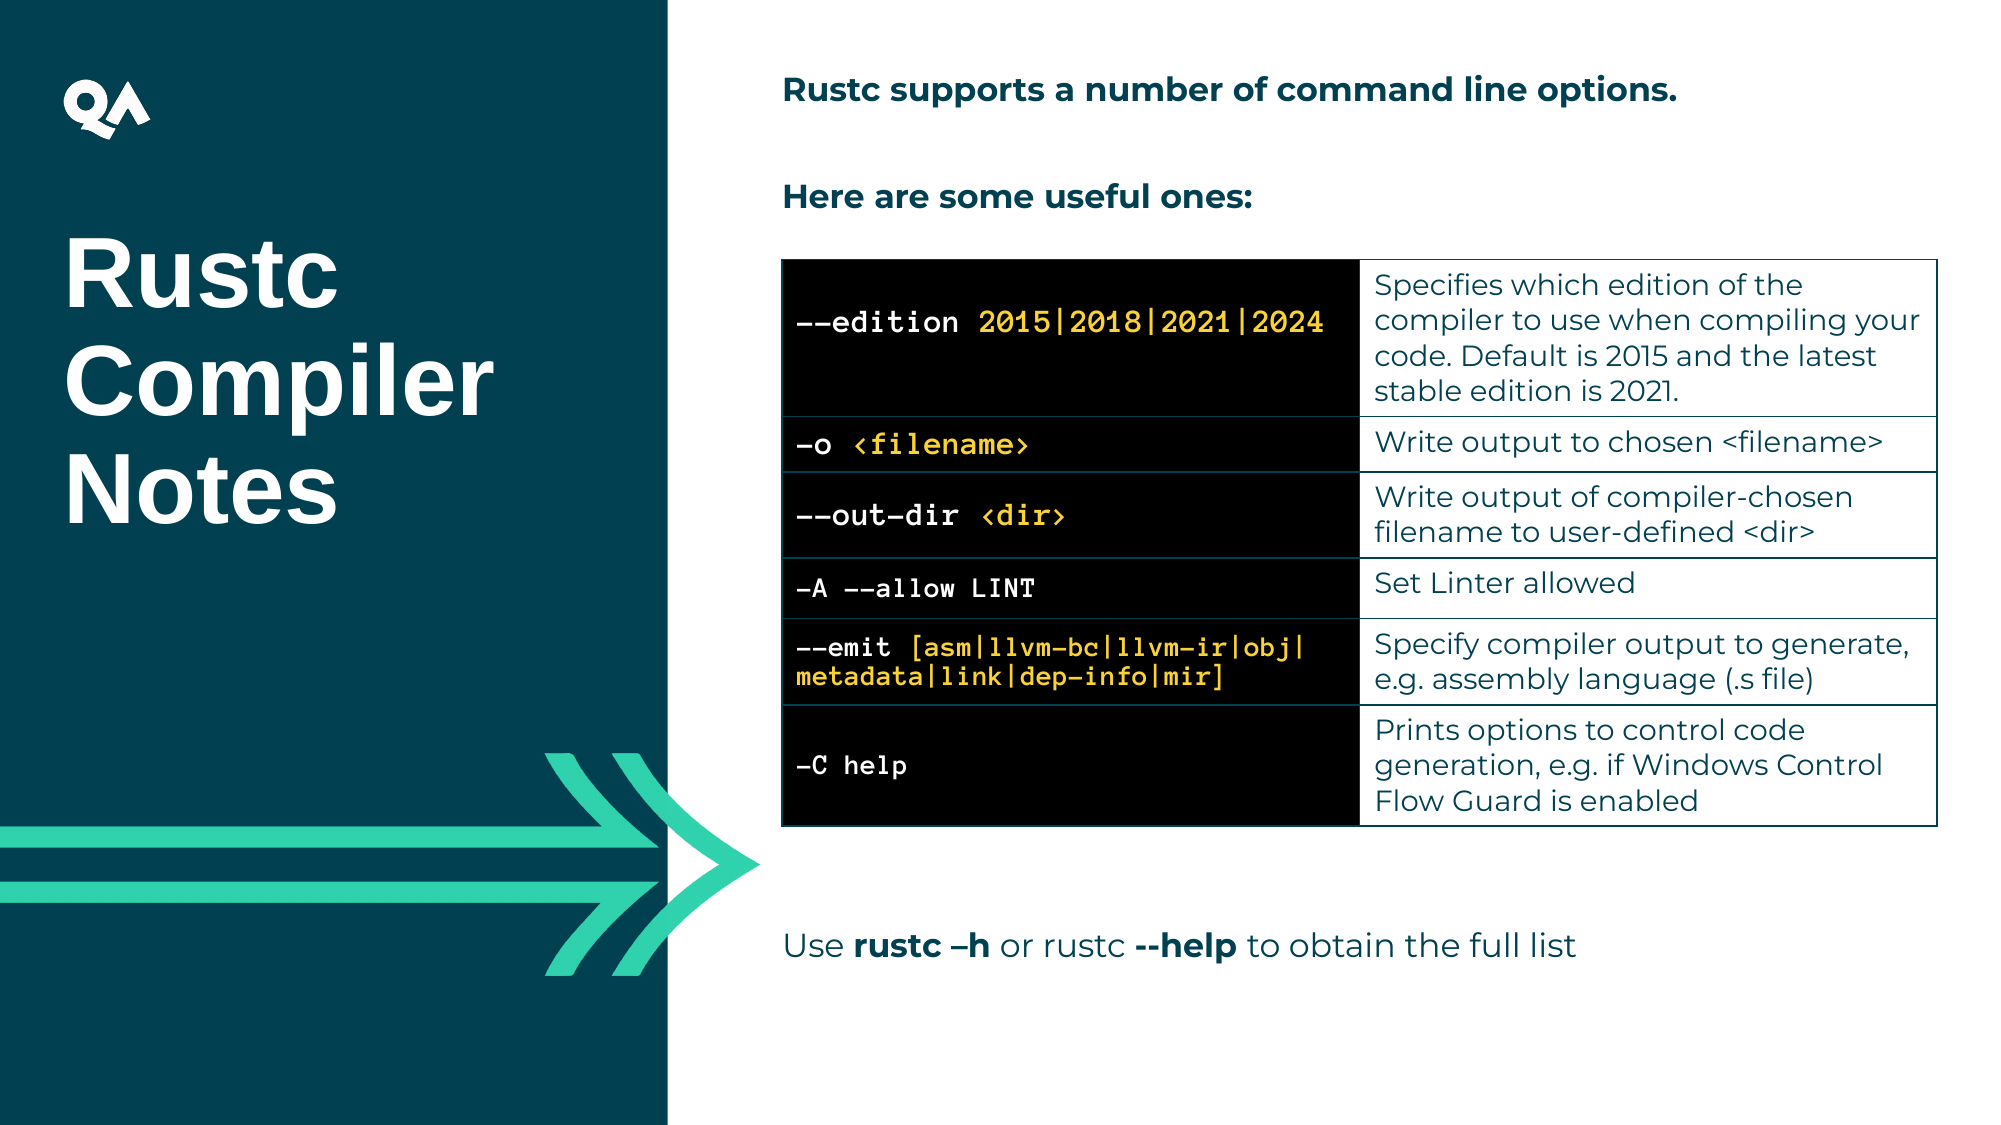

Rustc supports a number of command line options.

Here are some useful ones:

Use rustc –h or rustc --help to obtain the full list

Rustc Compiler Notes
| --edition 2015|2018|2021|2024 | Specifies which edition of the compiler to use when compiling your code. Default is 2015 and the latest stable edition is 2021. |
| --- | --- |
| -o <filename> | Write output to chosen <filename> |
| --out-dir <dir> | Write output of compiler-chosen filename to user-defined <dir> |
| -A –-allow LINT | Set Linter allowed |
| --emit [asm|llvm-bc|llvm-ir|obj|metadata|link|dep-info|mir] | Specify compiler output to generate, e.g. assembly language (.s file) |
| -C help | Prints options to control code generation, e.g. if Windows Control Flow Guard is enabled |